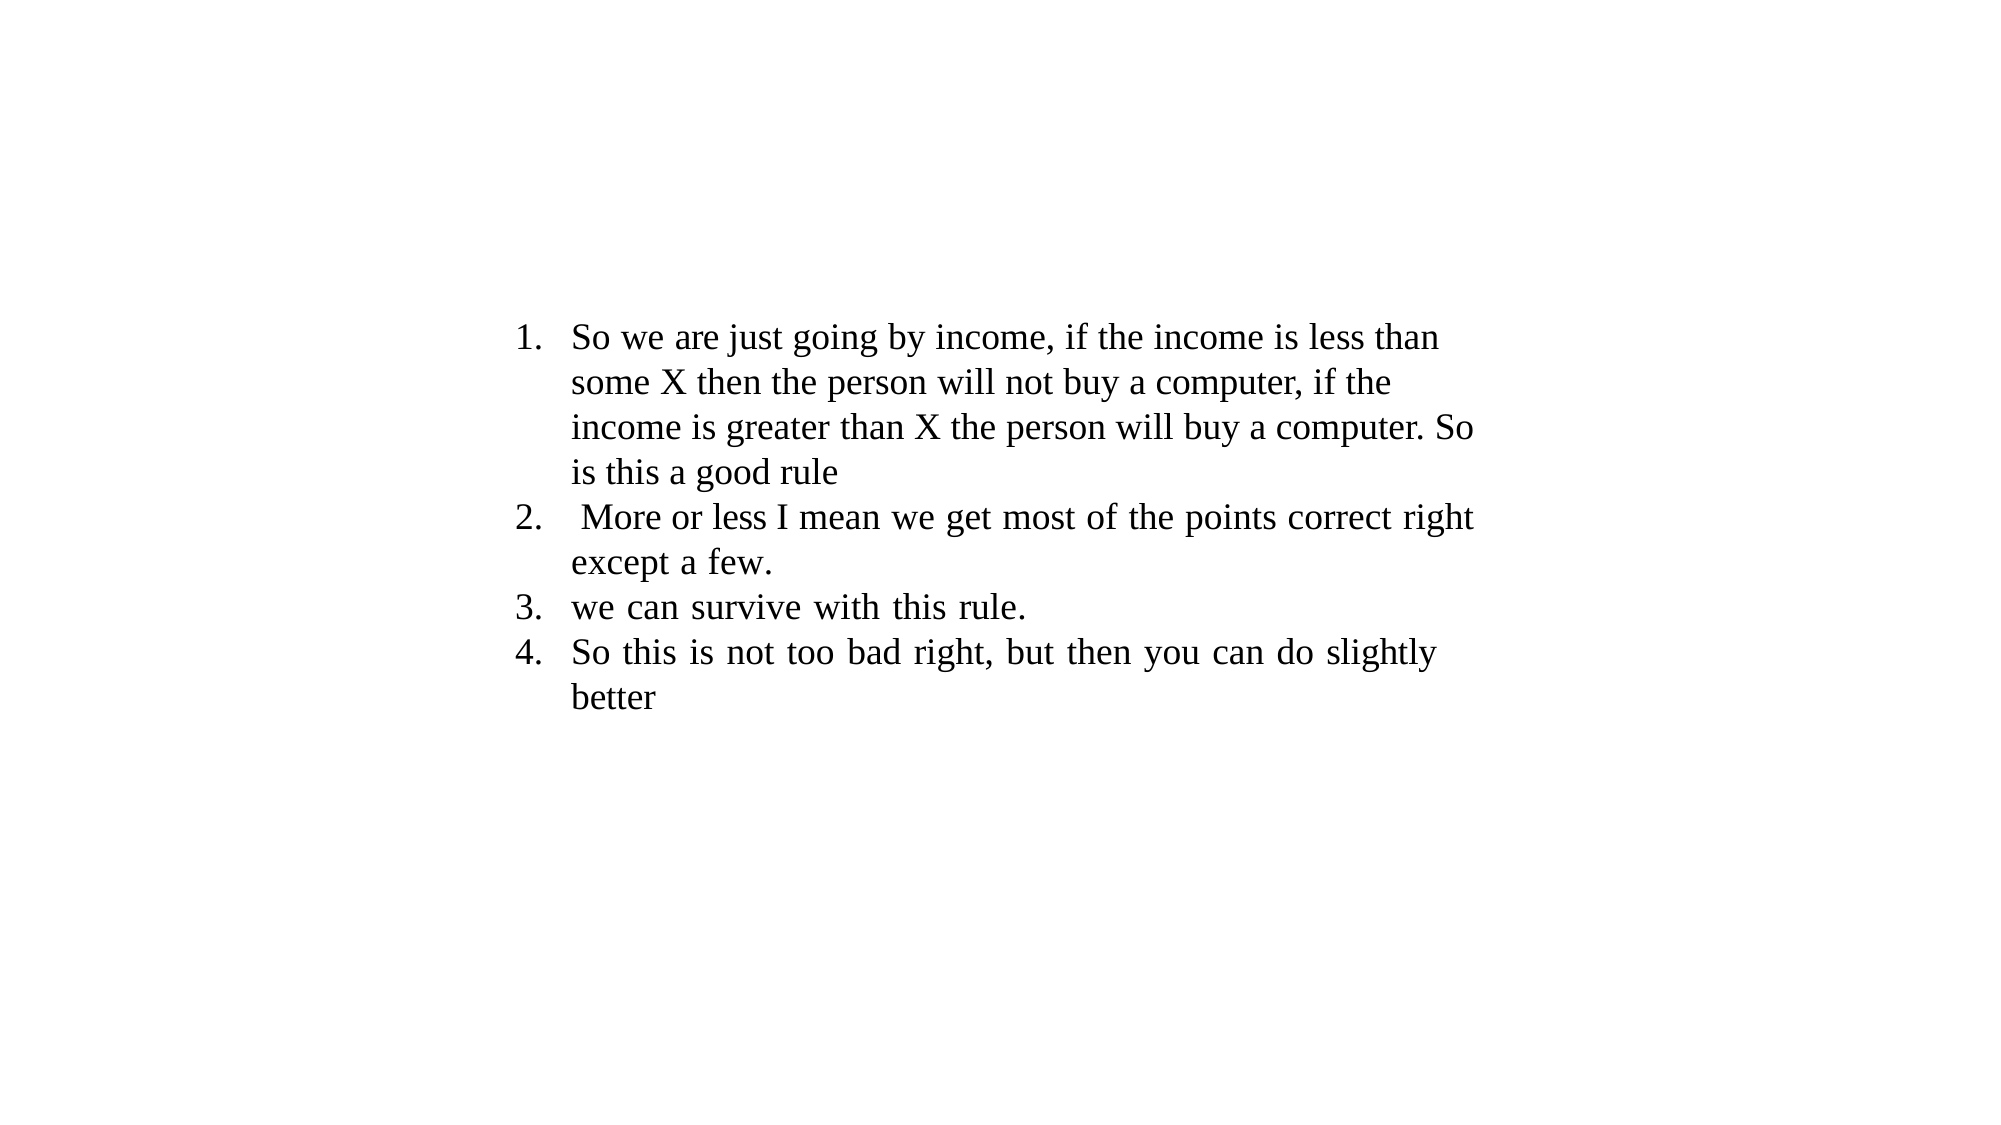

So we are just going by income, if the income is less than some X then the person will not buy a computer, if the income is greater than X the person will buy a computer. So is this a good rule
 More or less I mean we get most of the points correct right except a few.
we can survive with this rule.
So this is not too bad right, but then you can do slightly better